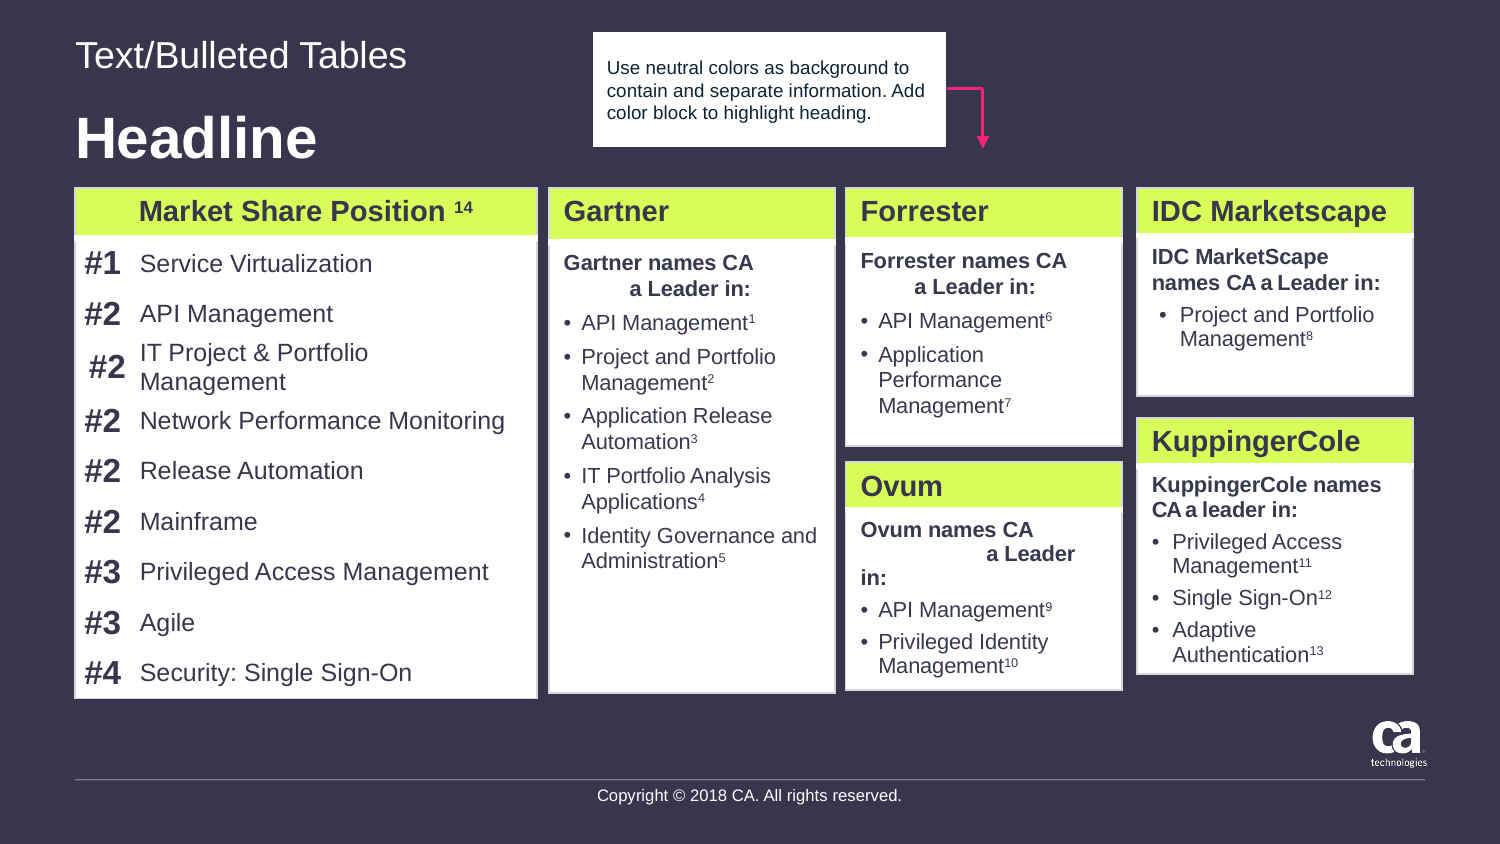

Use neutral colors as background to contain and separate information. Add color block to highlight heading.
Text/Bulleted Tables
# Headline

| Market Share Position 14 |  |
| --- | --- |
| #1 | Service Virtualization |
| #2 | API Management |
| #2 | IT Project & Portfolio Management |
| #2 | Network Performance Monitoring |
| #2 | Release Automation |
| #2 | Mainframe |
| #3 | Privileged Access Management |
| #3 | Agile |
| #4 | Security: Single Sign-On |
| Gartner |
| --- |
| Gartner names CA a Leader in: API Management1 Project and Portfolio Management2 Application Release Automation3 IT Portfolio Analysis Applications4 Identity Governance and Administration5 |
| Forrester |
| --- |
| Forrester names CA a Leader in: API Management6 Application Performance Management7 |
| IDC Marketscape |
| --- |
| IDC MarketScape names CA a Leader in: Project and Portfolio Management8 |
| KuppingerCole |
| --- |
| KuppingerCole names CA a leader in: Privileged Access Management11 Single Sign-On12 Adaptive Authentication13 |
| Ovum |
| --- |
| Ovum names CA a Leader in: API Management9 Privileged Identity Management10 |